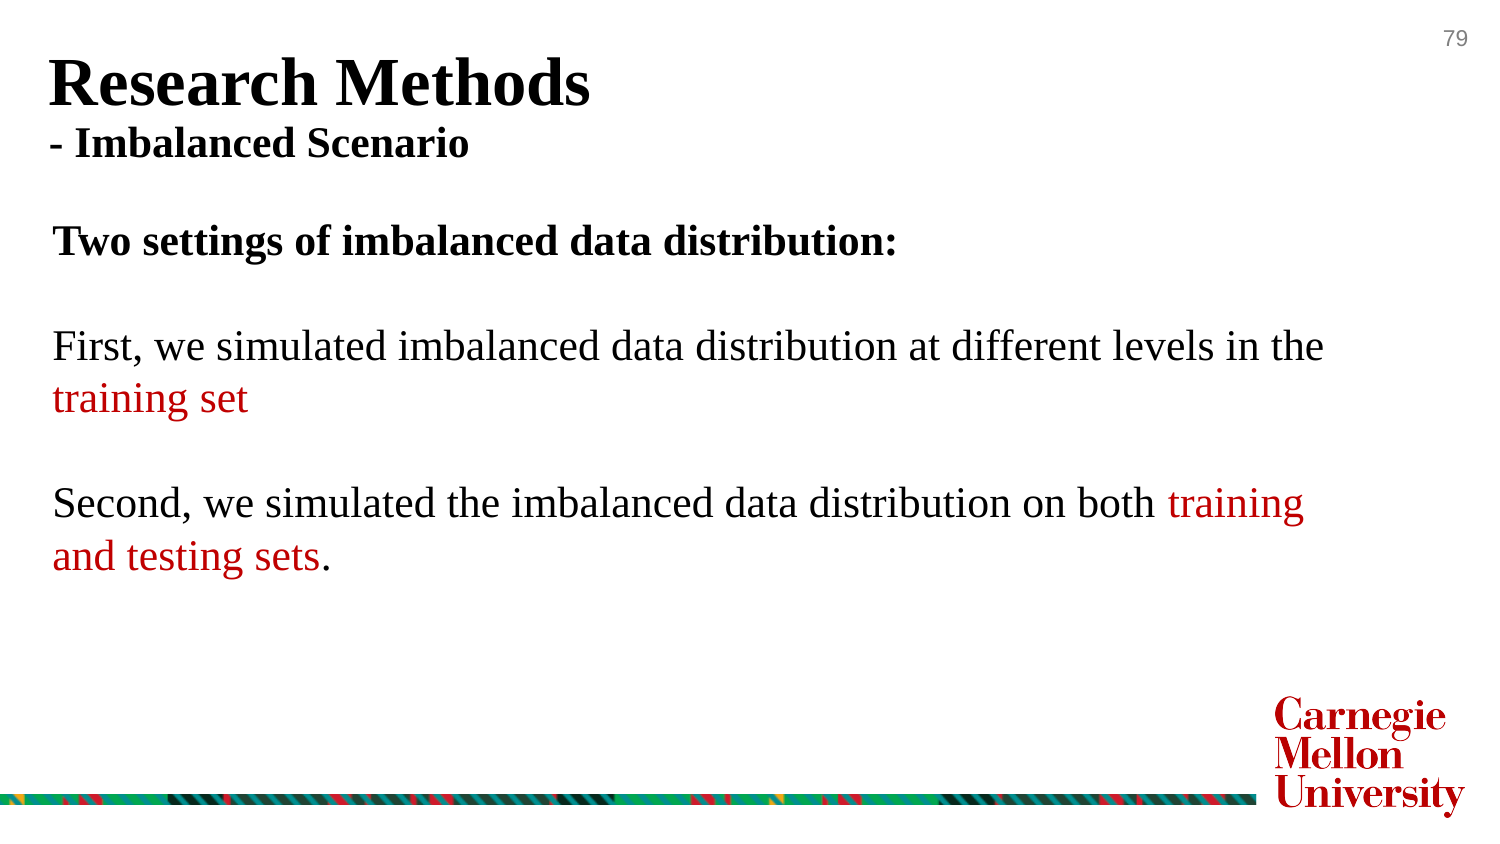

Research Methods
- Imbalanced Scenario
Two settings of imbalanced data distribution:

First, we simulated imbalanced data distribution at different levels in the training set

Second, we simulated the imbalanced data distribution on both training and testing sets.